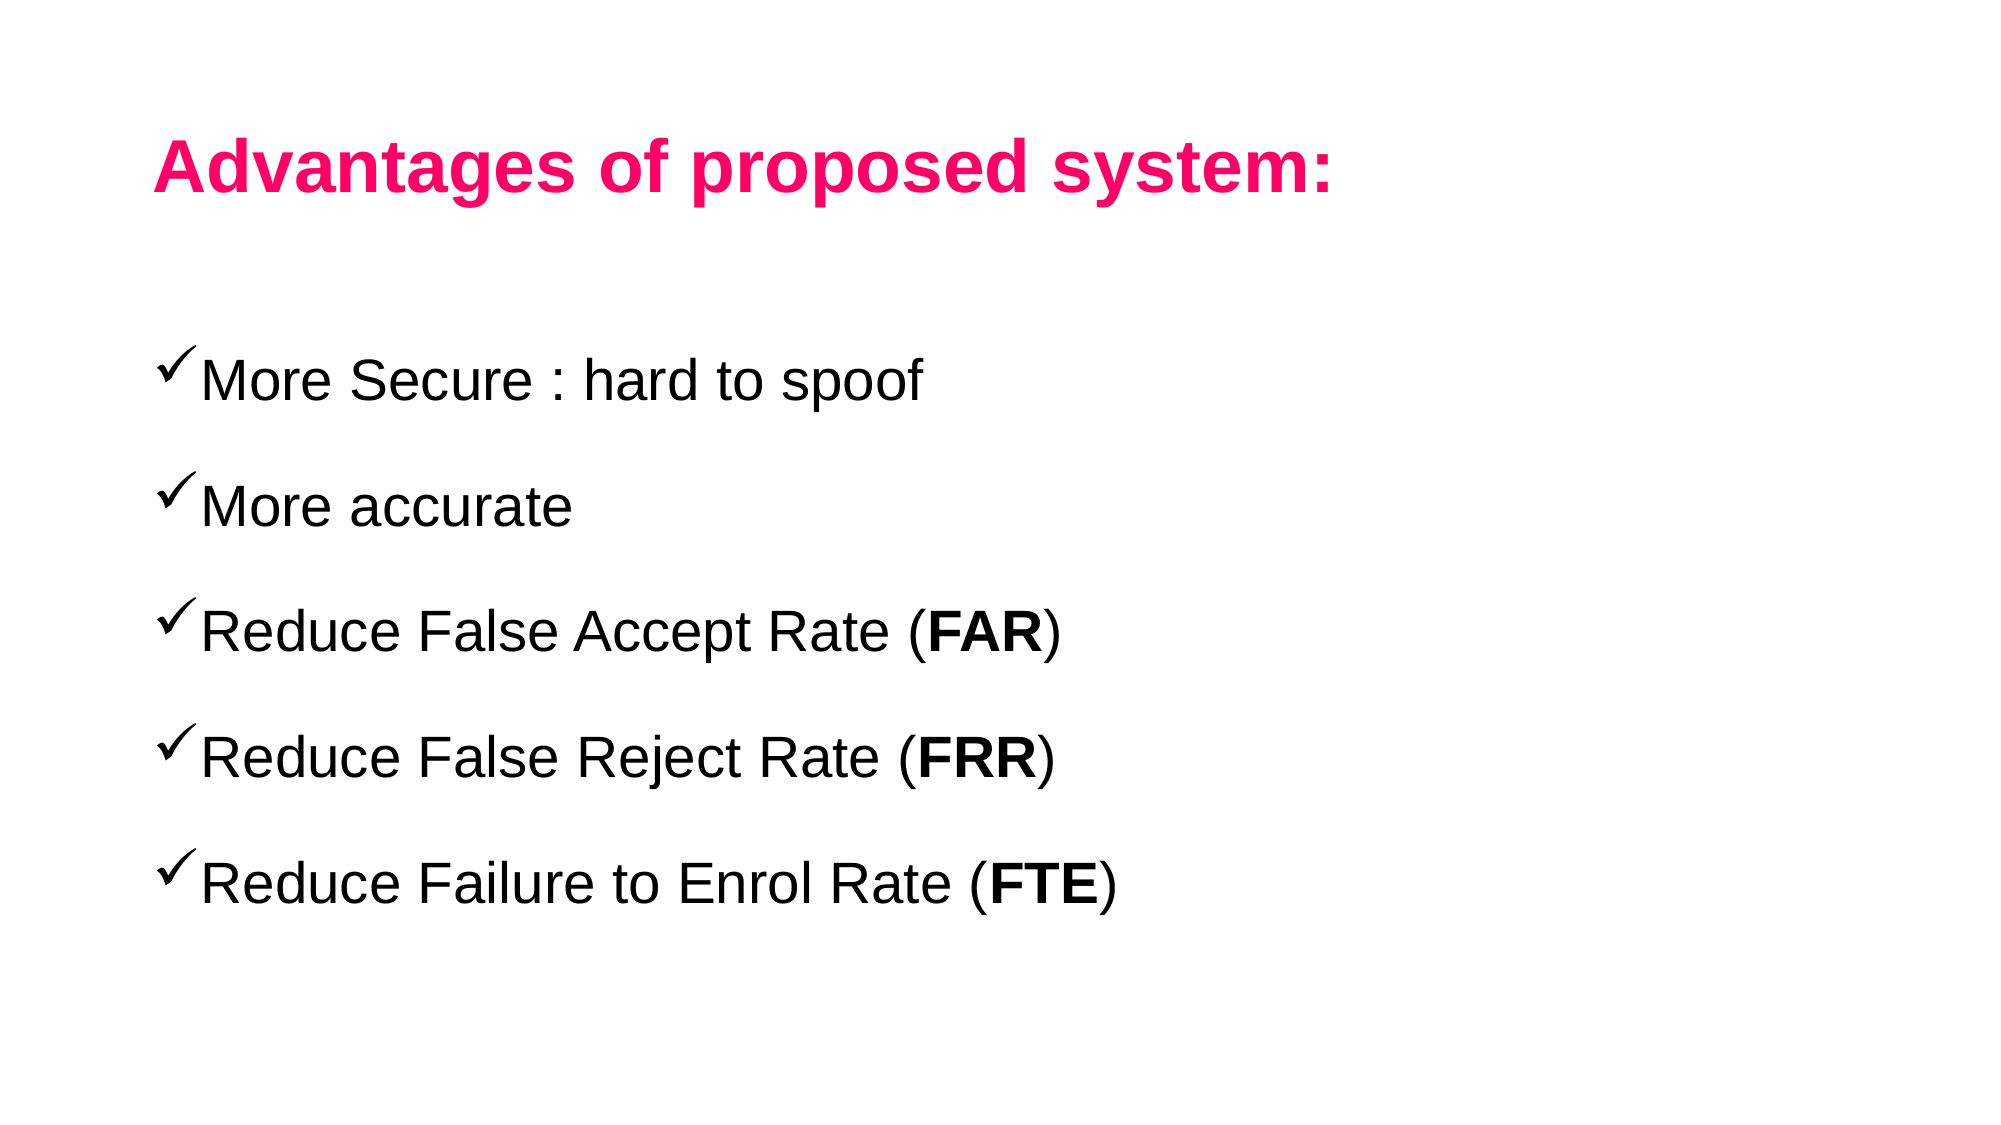

# Advantages of proposed system:
More Secure : hard to spoof
More accurate
Reduce False Accept Rate (FAR)
Reduce False Reject Rate (FRR)
Reduce Failure to Enrol Rate (FTE)